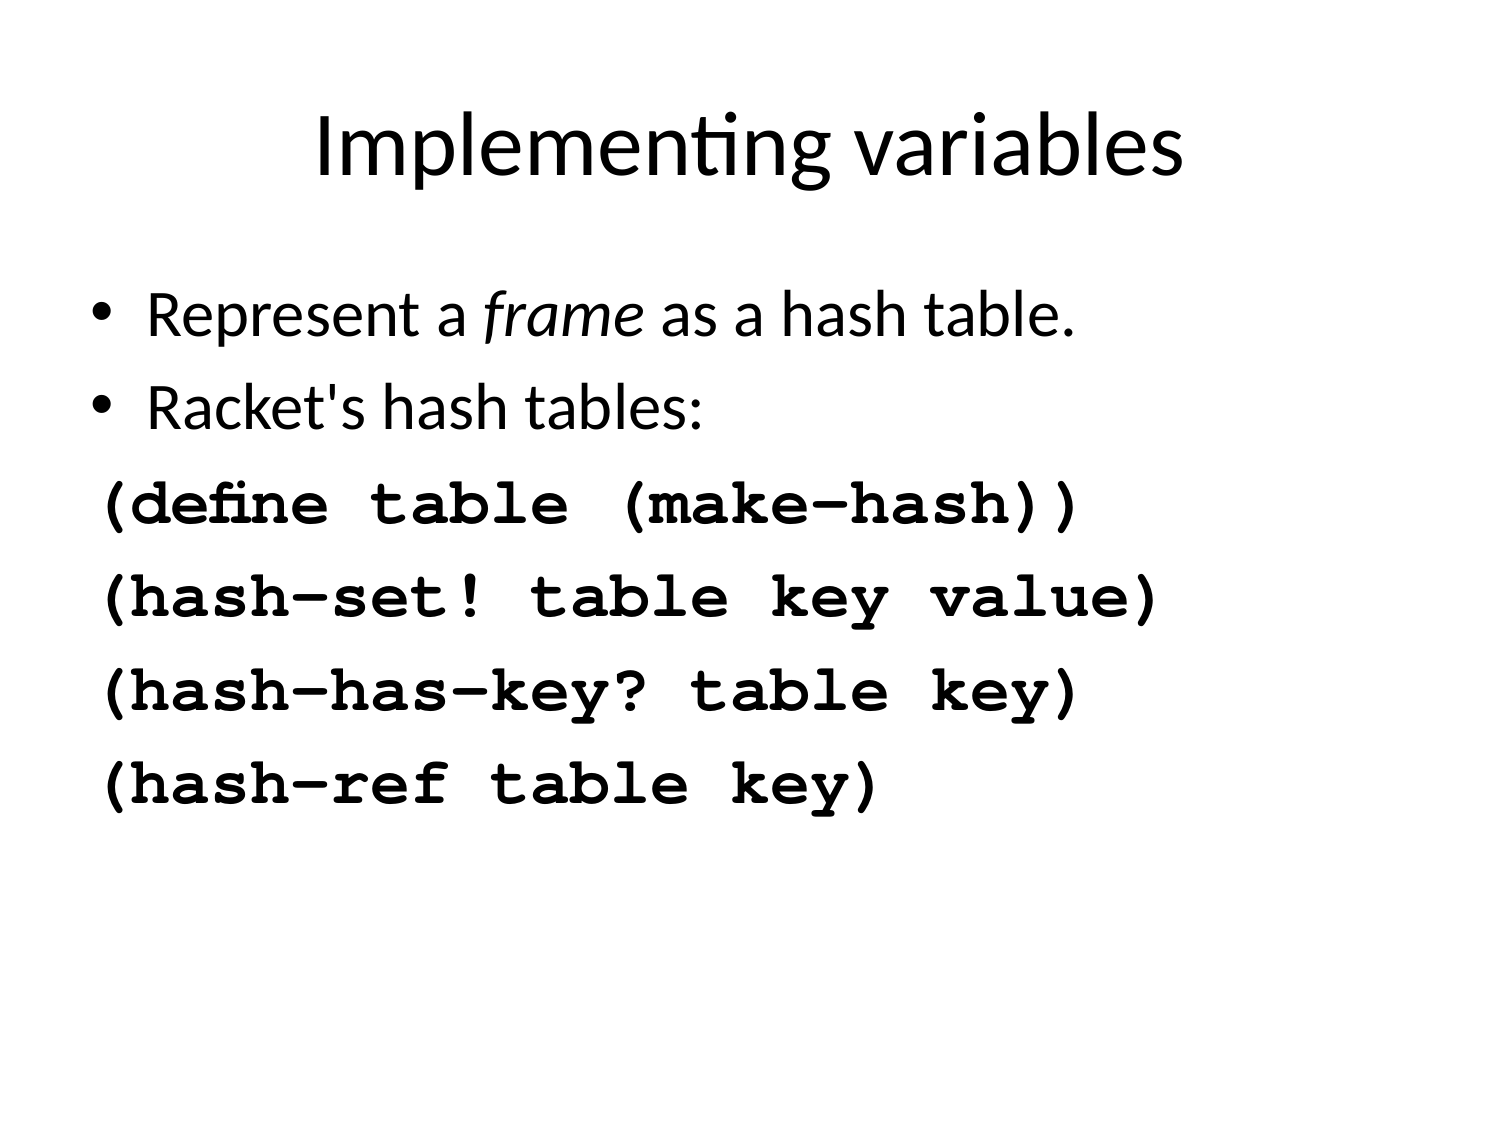

# Implementing variables
Represent a frame as a hash table.
Racket's hash tables:
(define table (make-hash))
(hash-set! table key value)
(hash-has-key? table key)
(hash-ref table key)